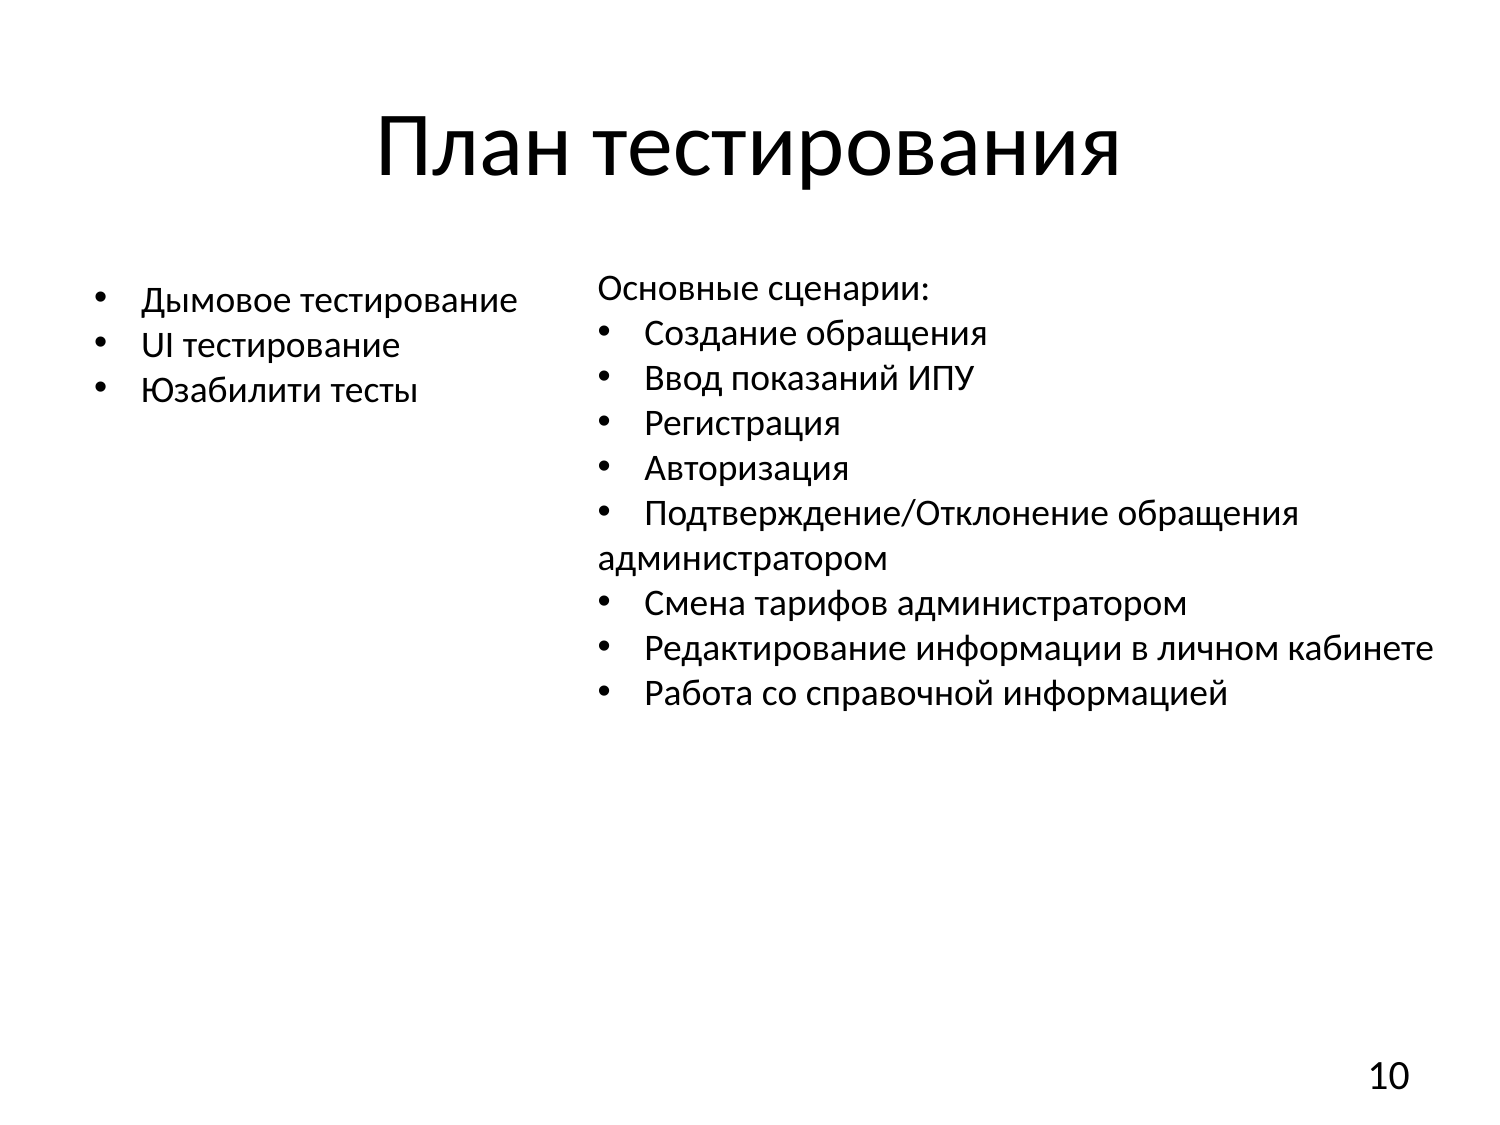

План тестирования
Основные сценарии:
Создание обращения
Ввод показаний ИПУ
Регистрация
Авторизация
Подтверждение/Отклонение обращения
администратором
Смена тарифов администратором
Редактирование информации в личном кабинете
Работа со справочной информацией
Дымовое тестирование
UI тестирование
Юзабилити тесты
10